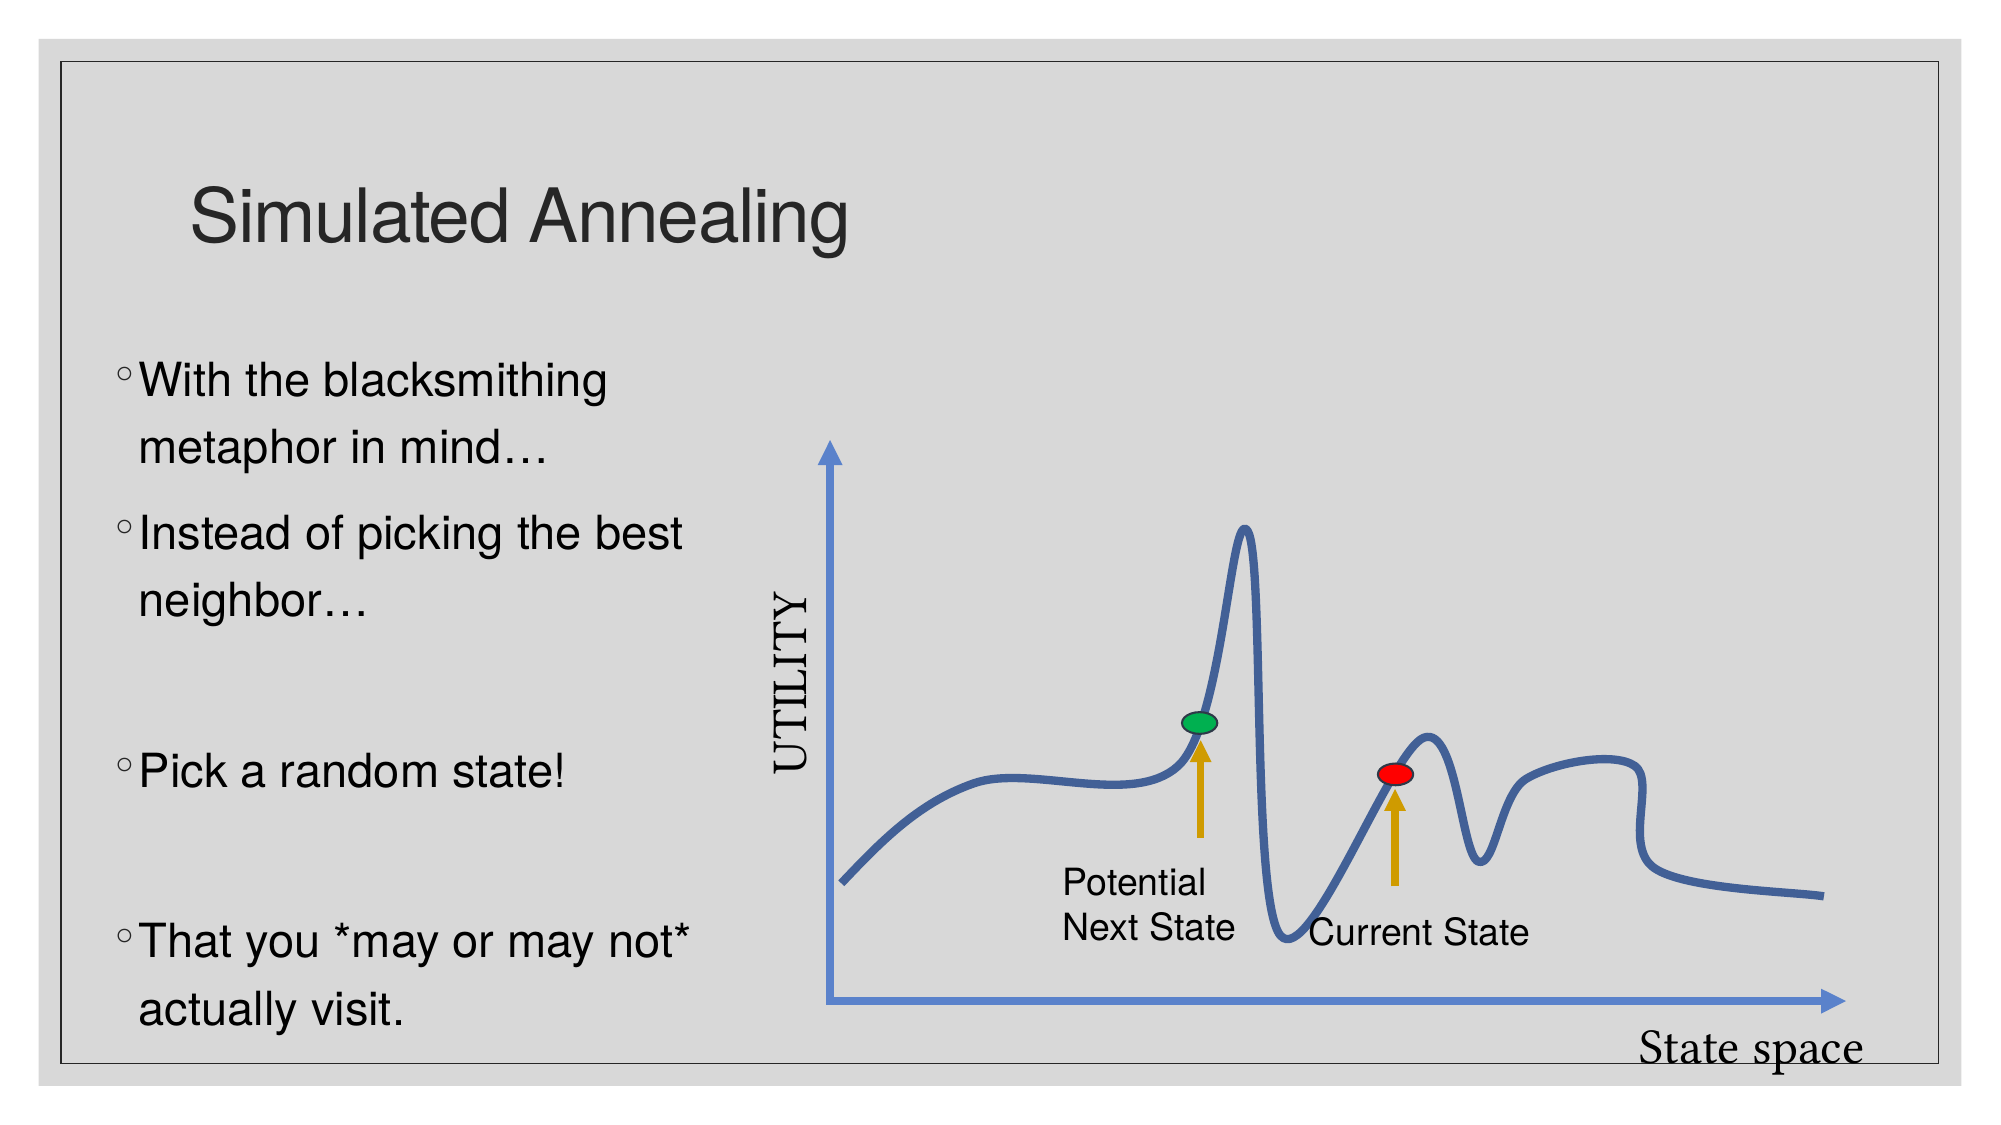

# Simulated Annealing
With the blacksmithing metaphor in mind…
Instead of picking the best neighbor…

Pick a random state!

That you *may or may not* actually visit.

UTILITY

Current State
State space

Potential Next State